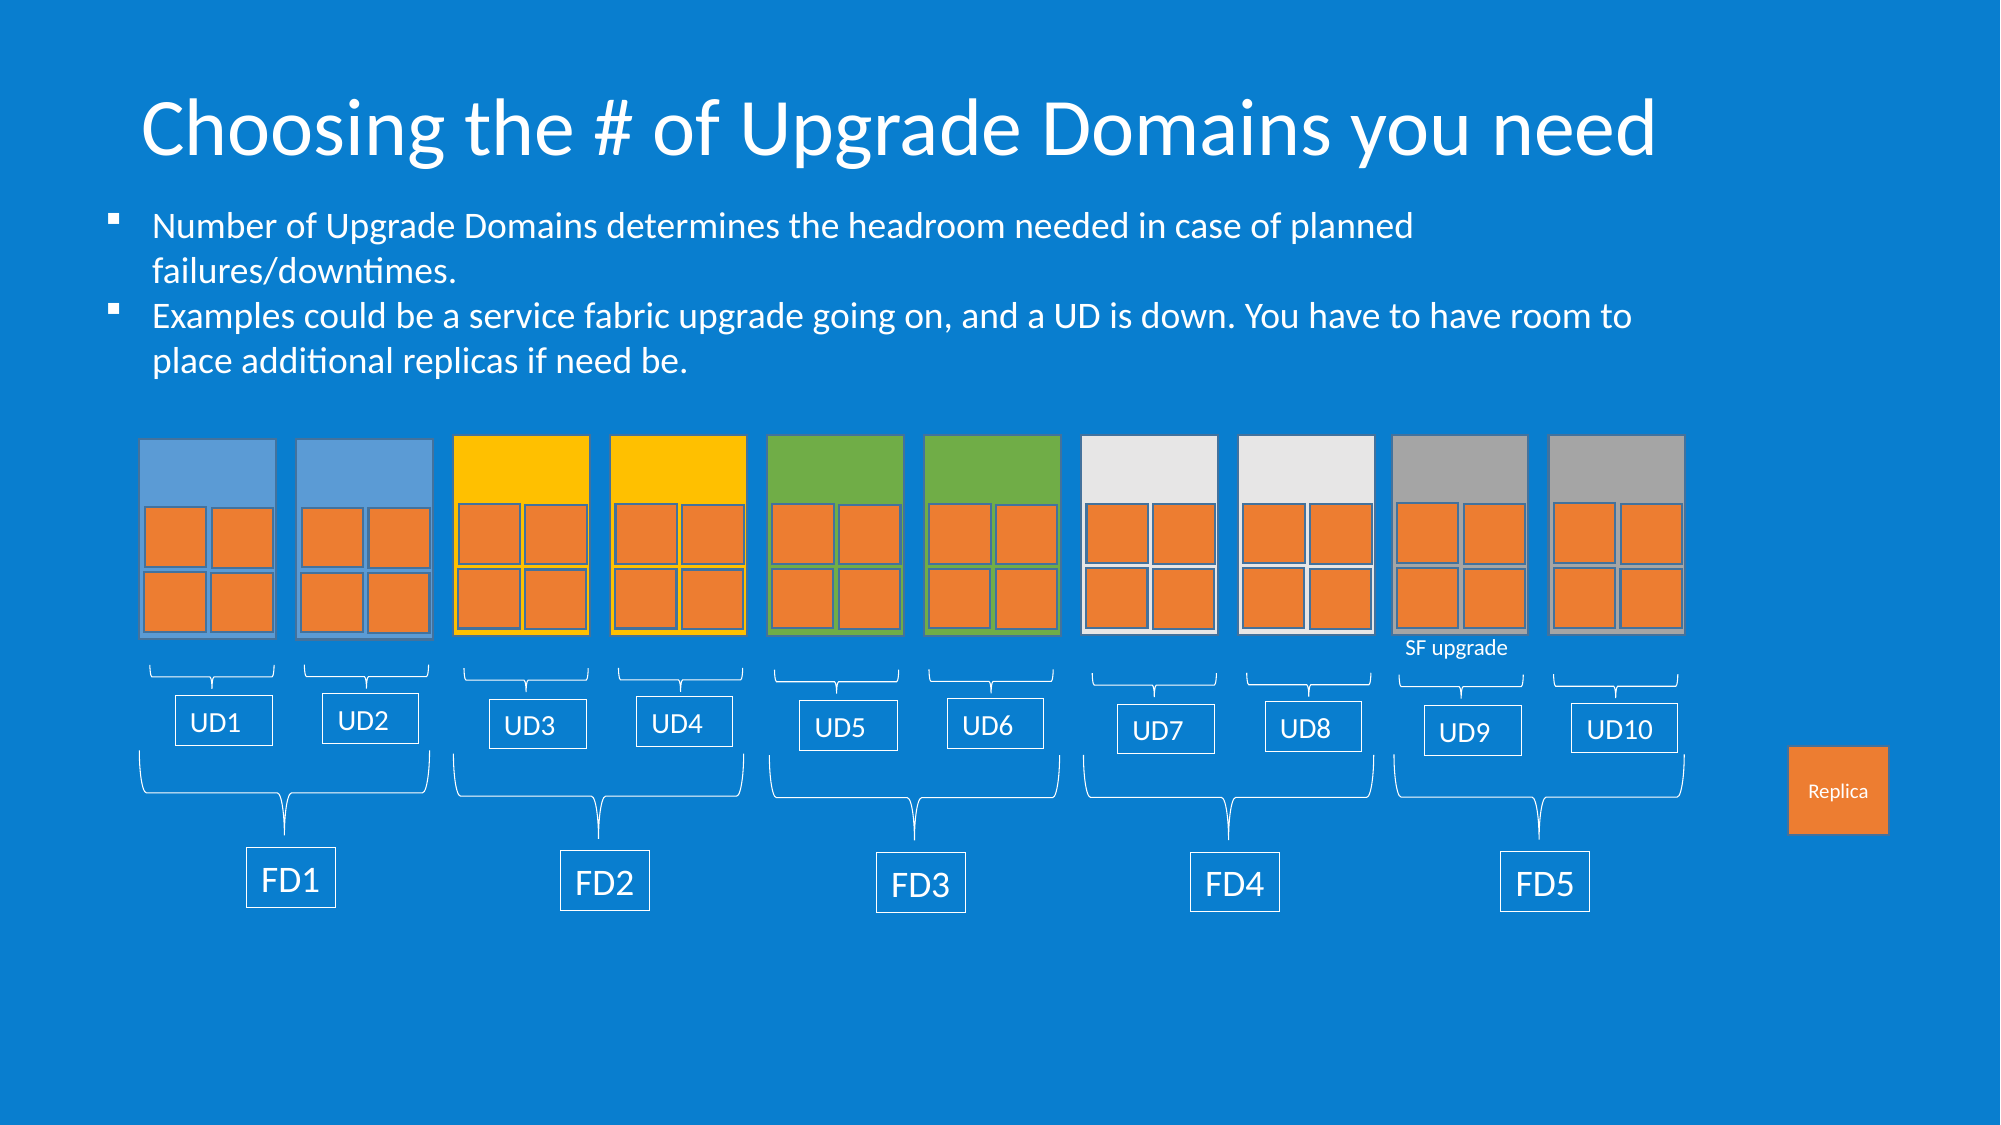

# Choosing the # of Upgrade Domains you need
Number of Upgrade Domains determines the headroom needed in case of planned failures/downtimes.
Examples could be a service fabric upgrade going on, and a UD is down. You have to have room to place additional replicas if need be.

SF upgrade

UD2

UD1

UD4

UD3

UD6

UD5

UD8

UD7

UD10

UD9
Replica

FD1

FD2

FD5

FD4

FD3